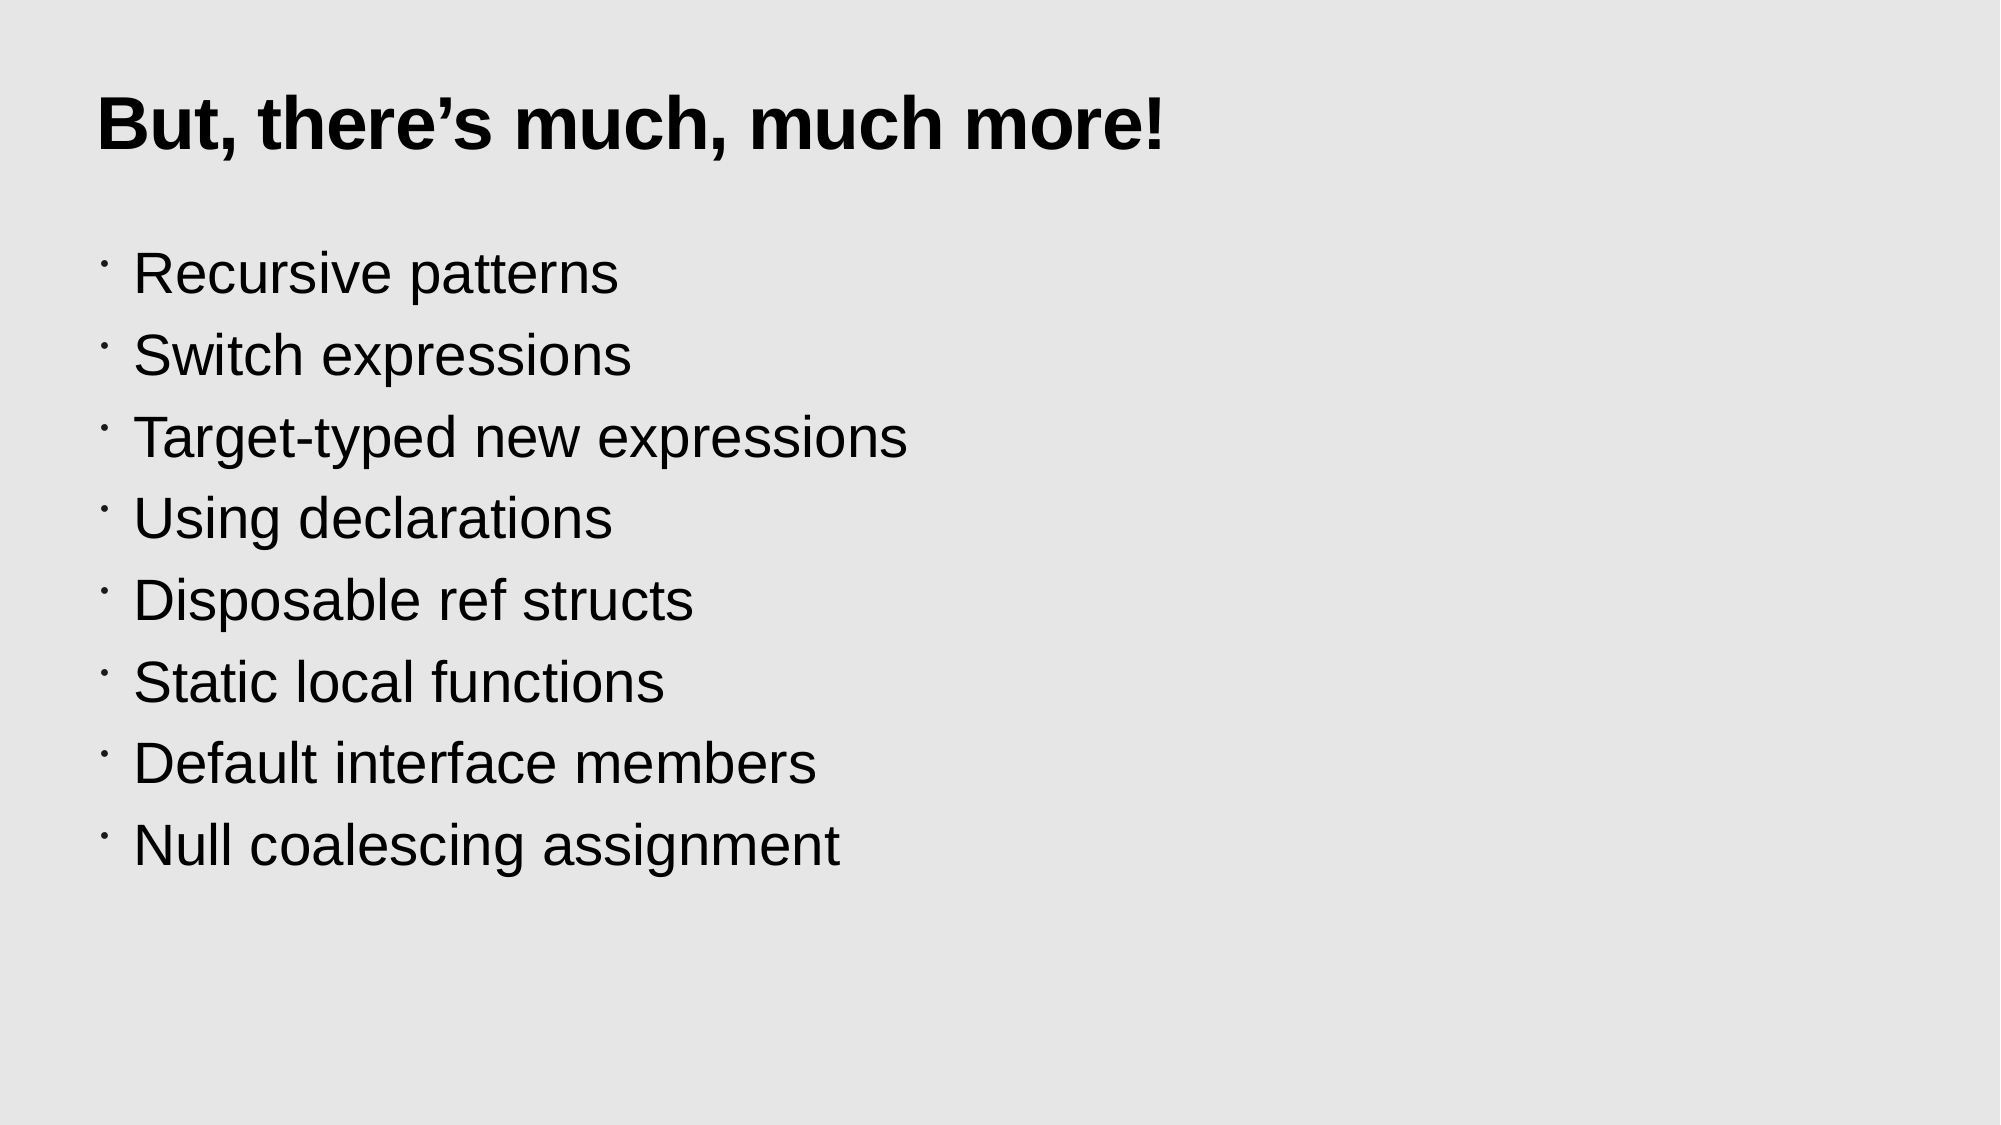

# But, there’s much, much more!
Recursive patterns
Switch expressions
Target-typed new expressions
Using declarations
Disposable ref structs
Static local functions
Default interface members
Null coalescing assignment